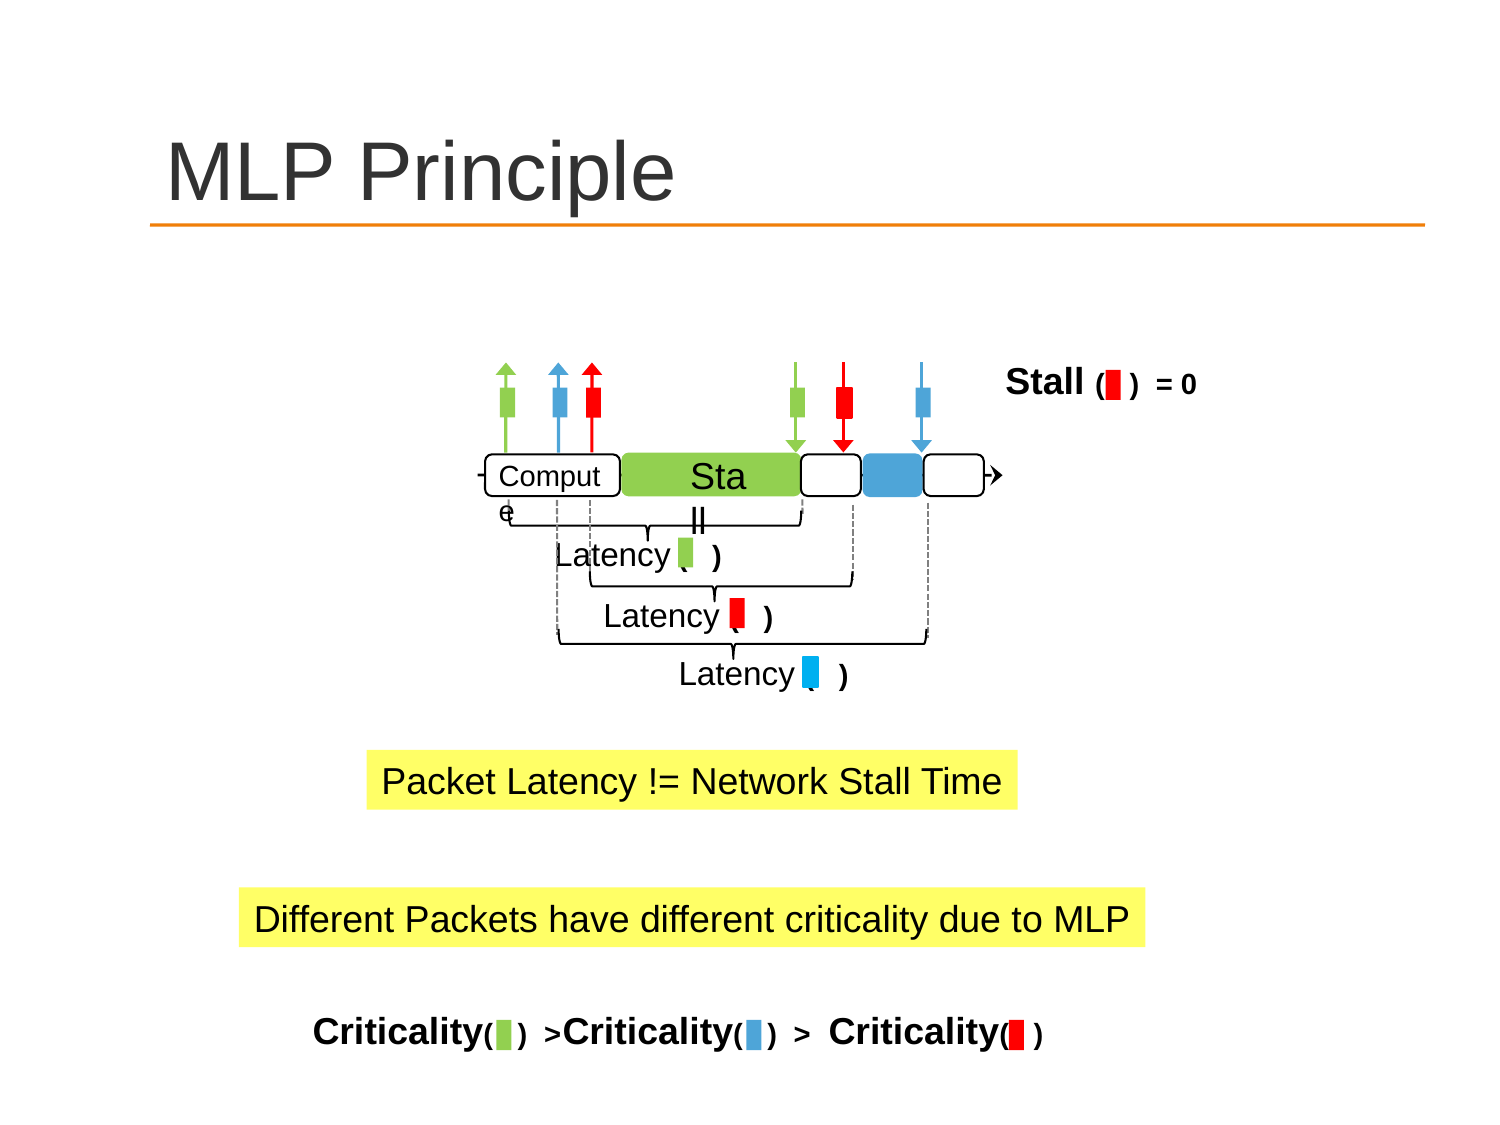

# MLP Principle
Stall (   )  = 0

Stall

Compute

Latency (   )

Latency (   )

Latency (   )

Packet Latency != Network Stall Time
Different Packets have different criticality due to MLP
Criticality(   )  >

Criticality(   )  >

Criticality(   )